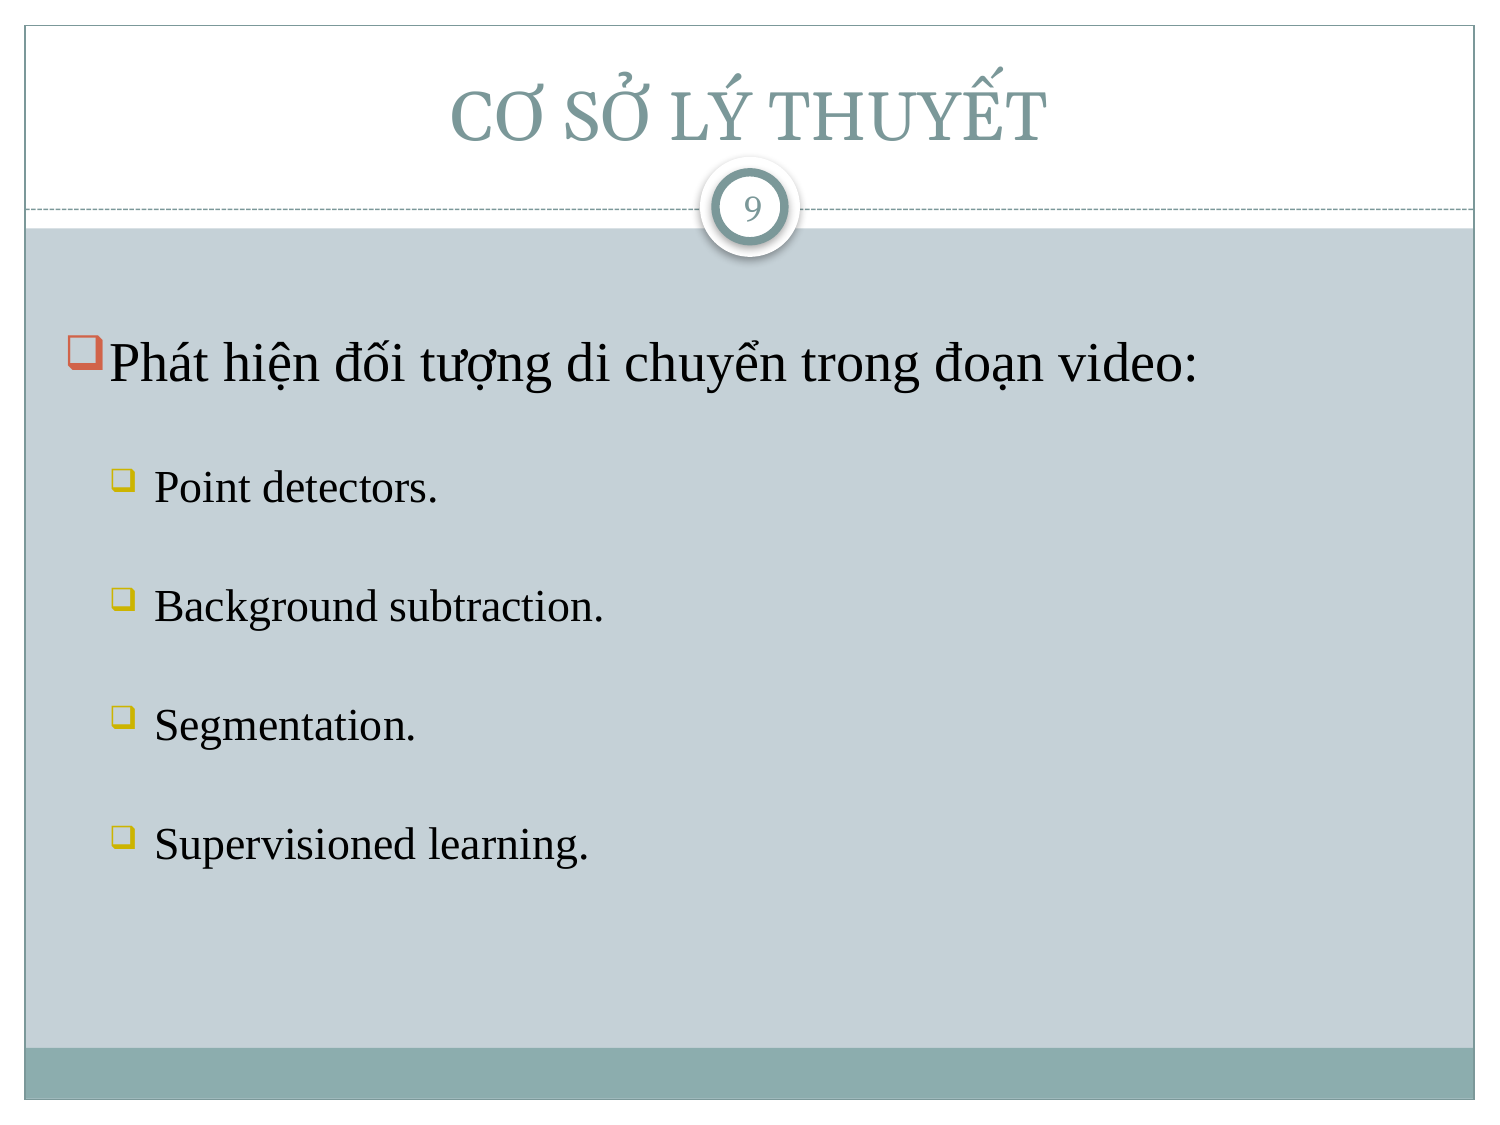

# CƠ SỞ LÝ THUYẾT
9
Phát hiện đối tượng di chuyển trong đoạn video:
Point detectors.
Background subtraction.
Segmentation.
Supervisioned learning.